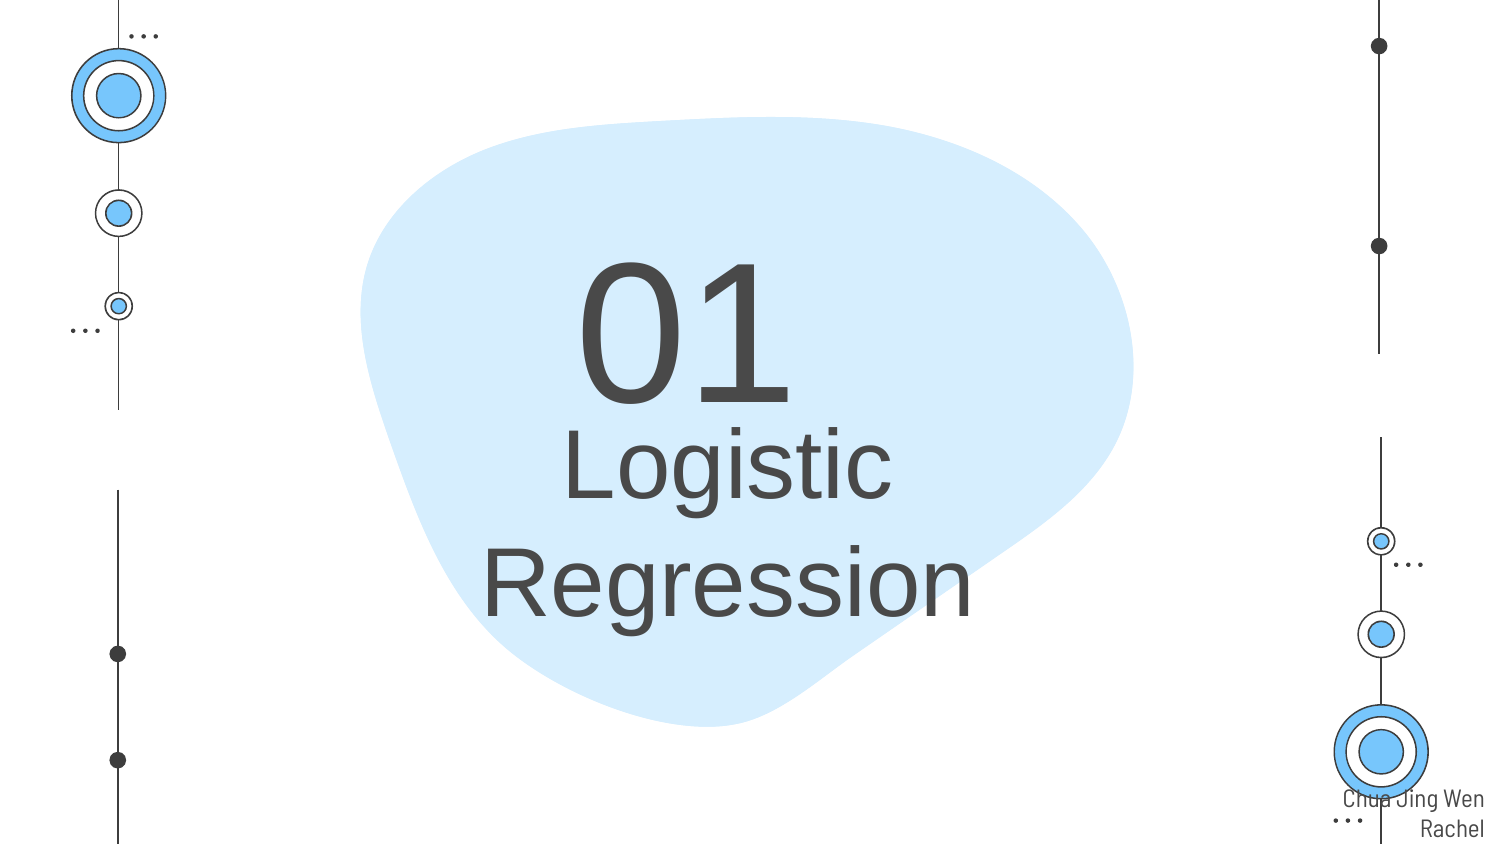

01
# Logistic Regression
Chua Jing Wen Rachel